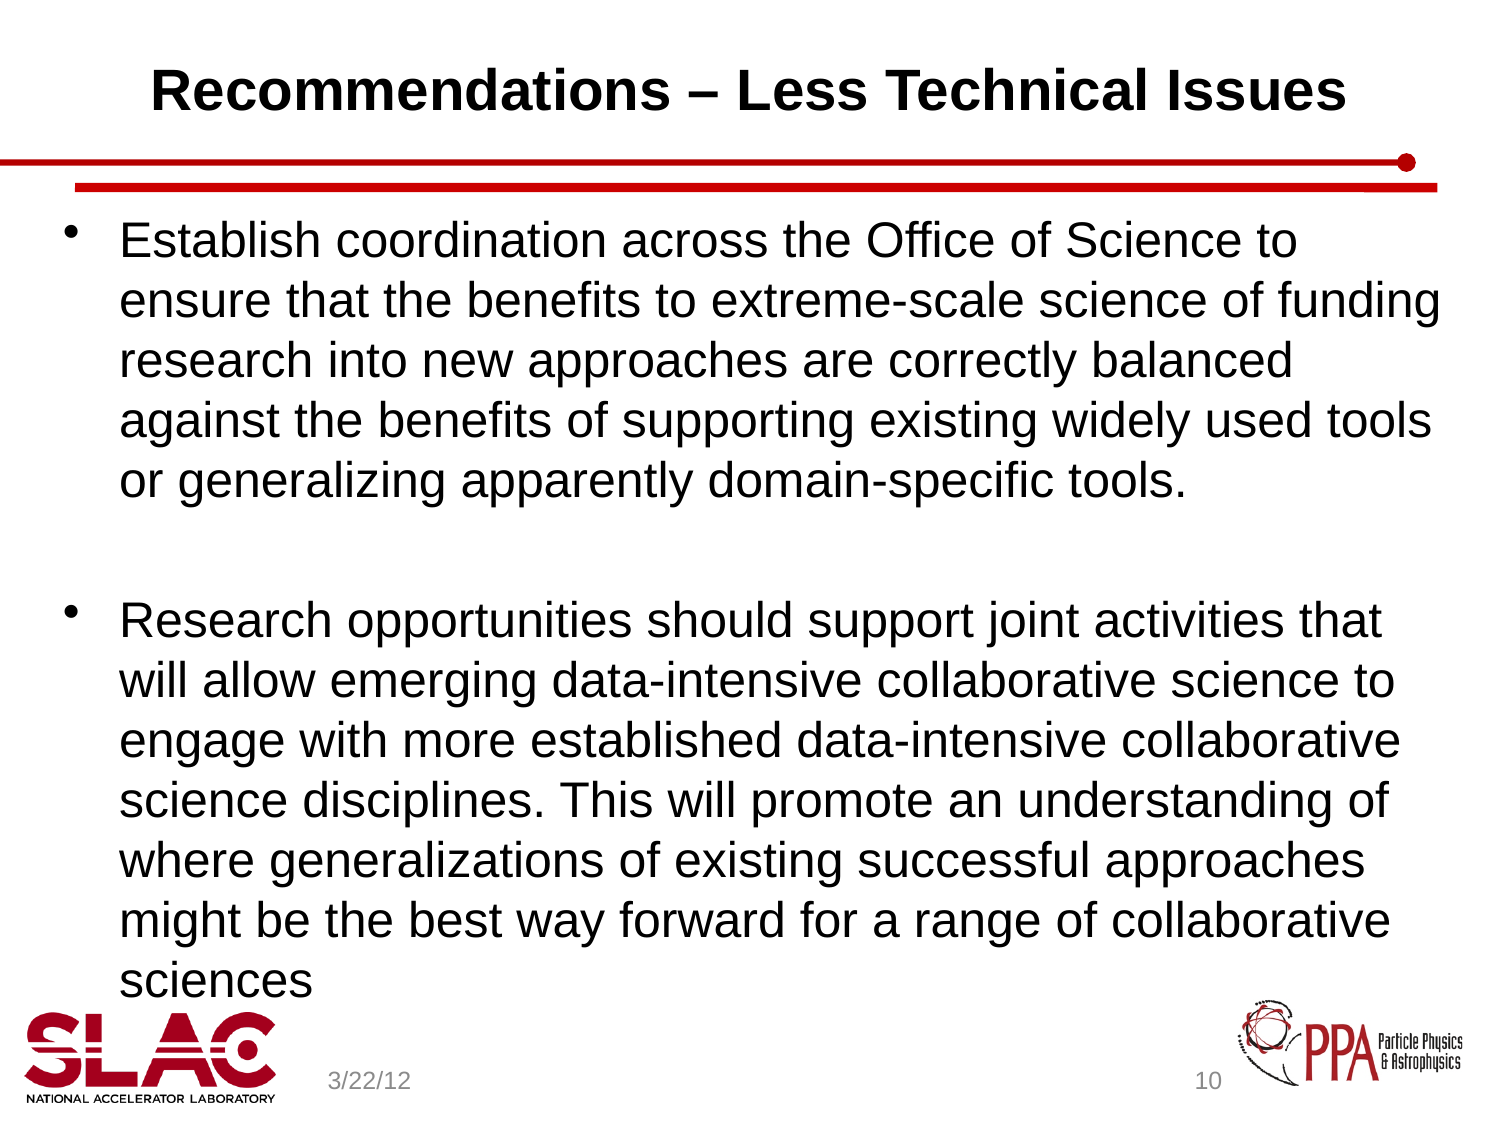

# Recommendations – Less Technical Issues
Establish coordination across the Office of Science to ensure that the benefits to extreme-scale science of funding research into new approaches are correctly balanced against the benefits of supporting existing widely used tools or generalizing apparently domain-specific tools.

Research opportunities should support joint activities that will allow emerging data-intensive collaborative science to engage with more established data-intensive collaborative science disciplines. This will promote an understanding of where generalizations of existing successful approaches might be the best way forward for a range of collaborative sciences
3/22/12
10